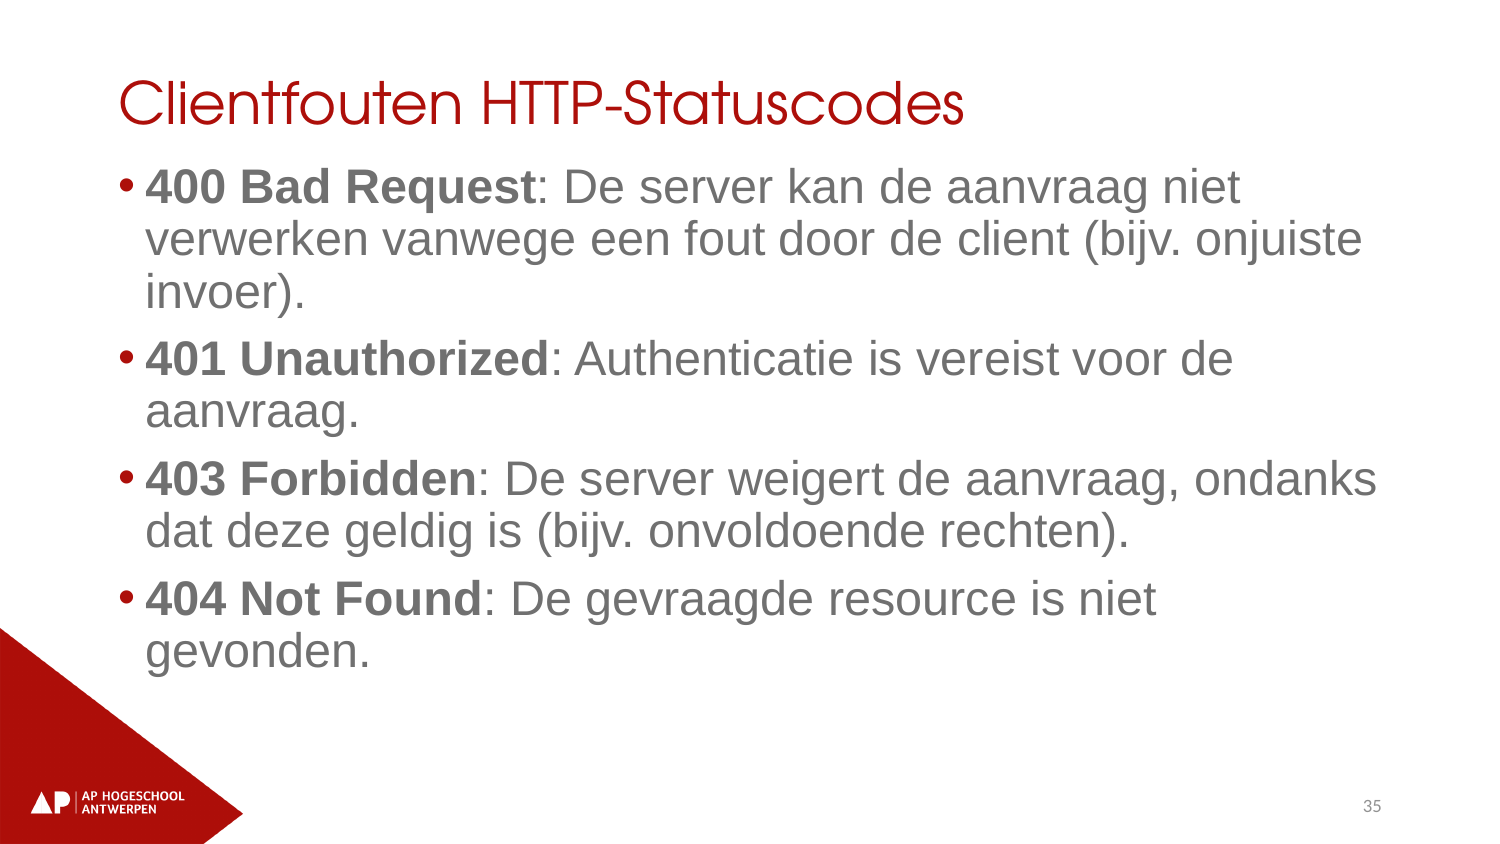

# Clientfouten HTTP-Statuscodes
400 Bad Request: De server kan de aanvraag niet verwerken vanwege een fout door de client (bijv. onjuiste invoer).
401 Unauthorized: Authenticatie is vereist voor de aanvraag.
403 Forbidden: De server weigert de aanvraag, ondanks dat deze geldig is (bijv. onvoldoende rechten).
404 Not Found: De gevraagde resource is niet gevonden.
35